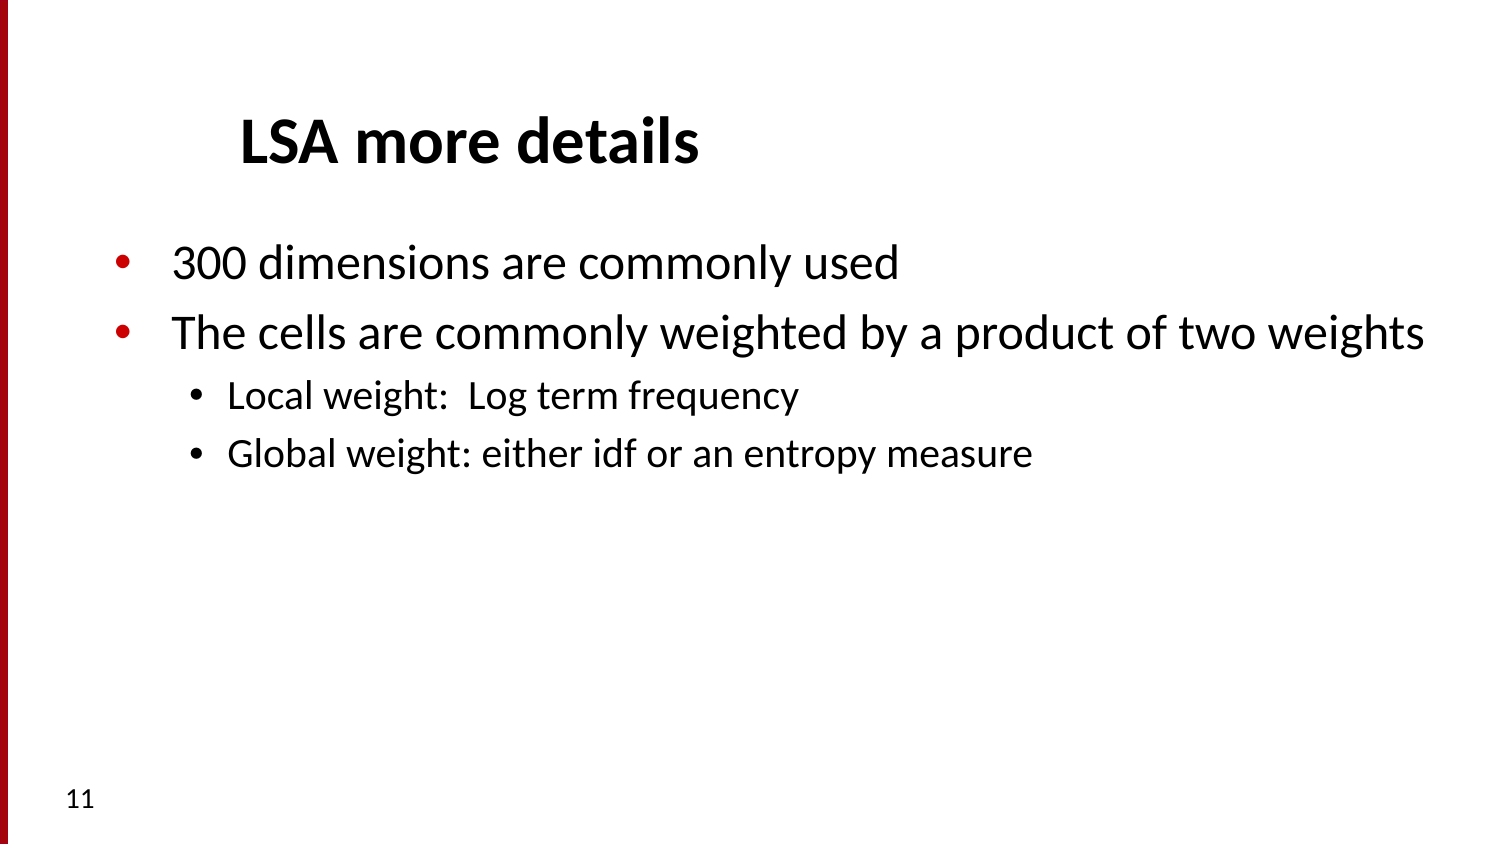

# LSA more details
300 dimensions are commonly used
The cells are commonly weighted by a product of two weights
Local weight:  Log term frequency
Global weight: either idf or an entropy measure
11